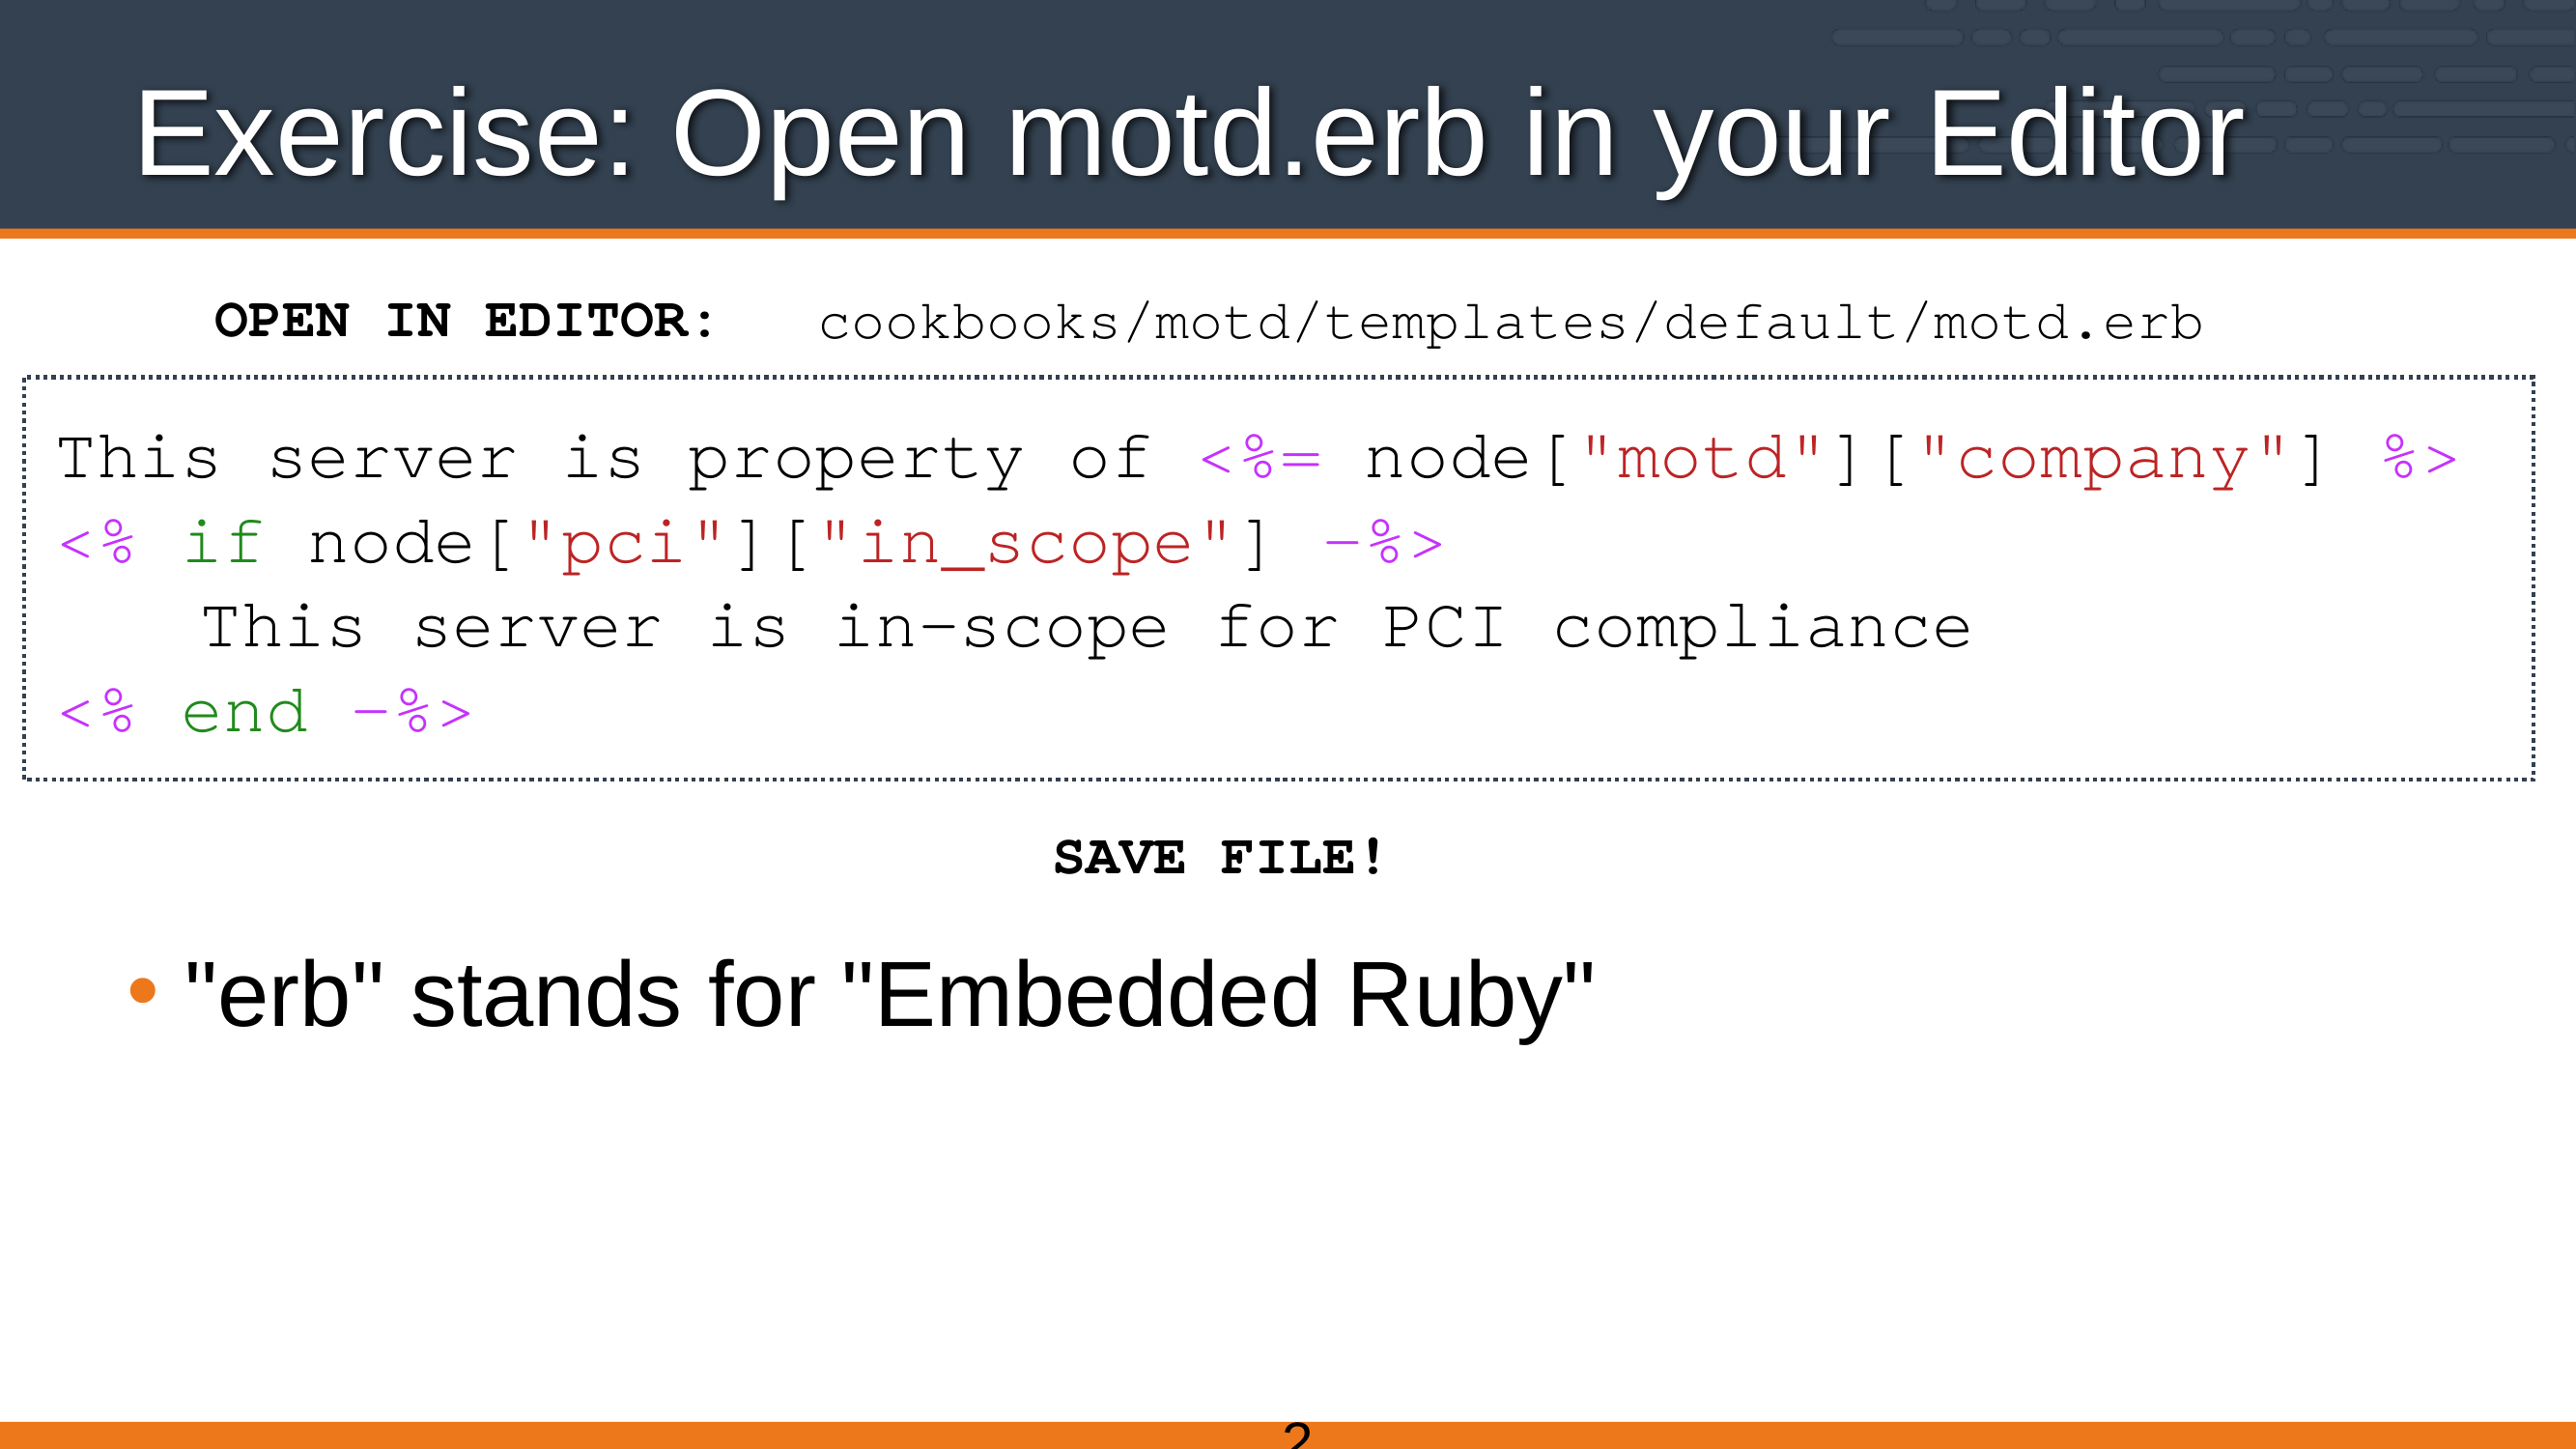

# Exercise: Open motd.erb in your Editor
cookbooks/motd/templates/default/motd.erb
OPEN IN EDITOR:
This server is property of <%= node["motd"]["company"] %>
<% if node["pci"]["in_scope"] -%>
	This server is in-scope for PCI compliance
<% end -%>
SAVE FILE!
"erb" stands for "Embedded Ruby"
272